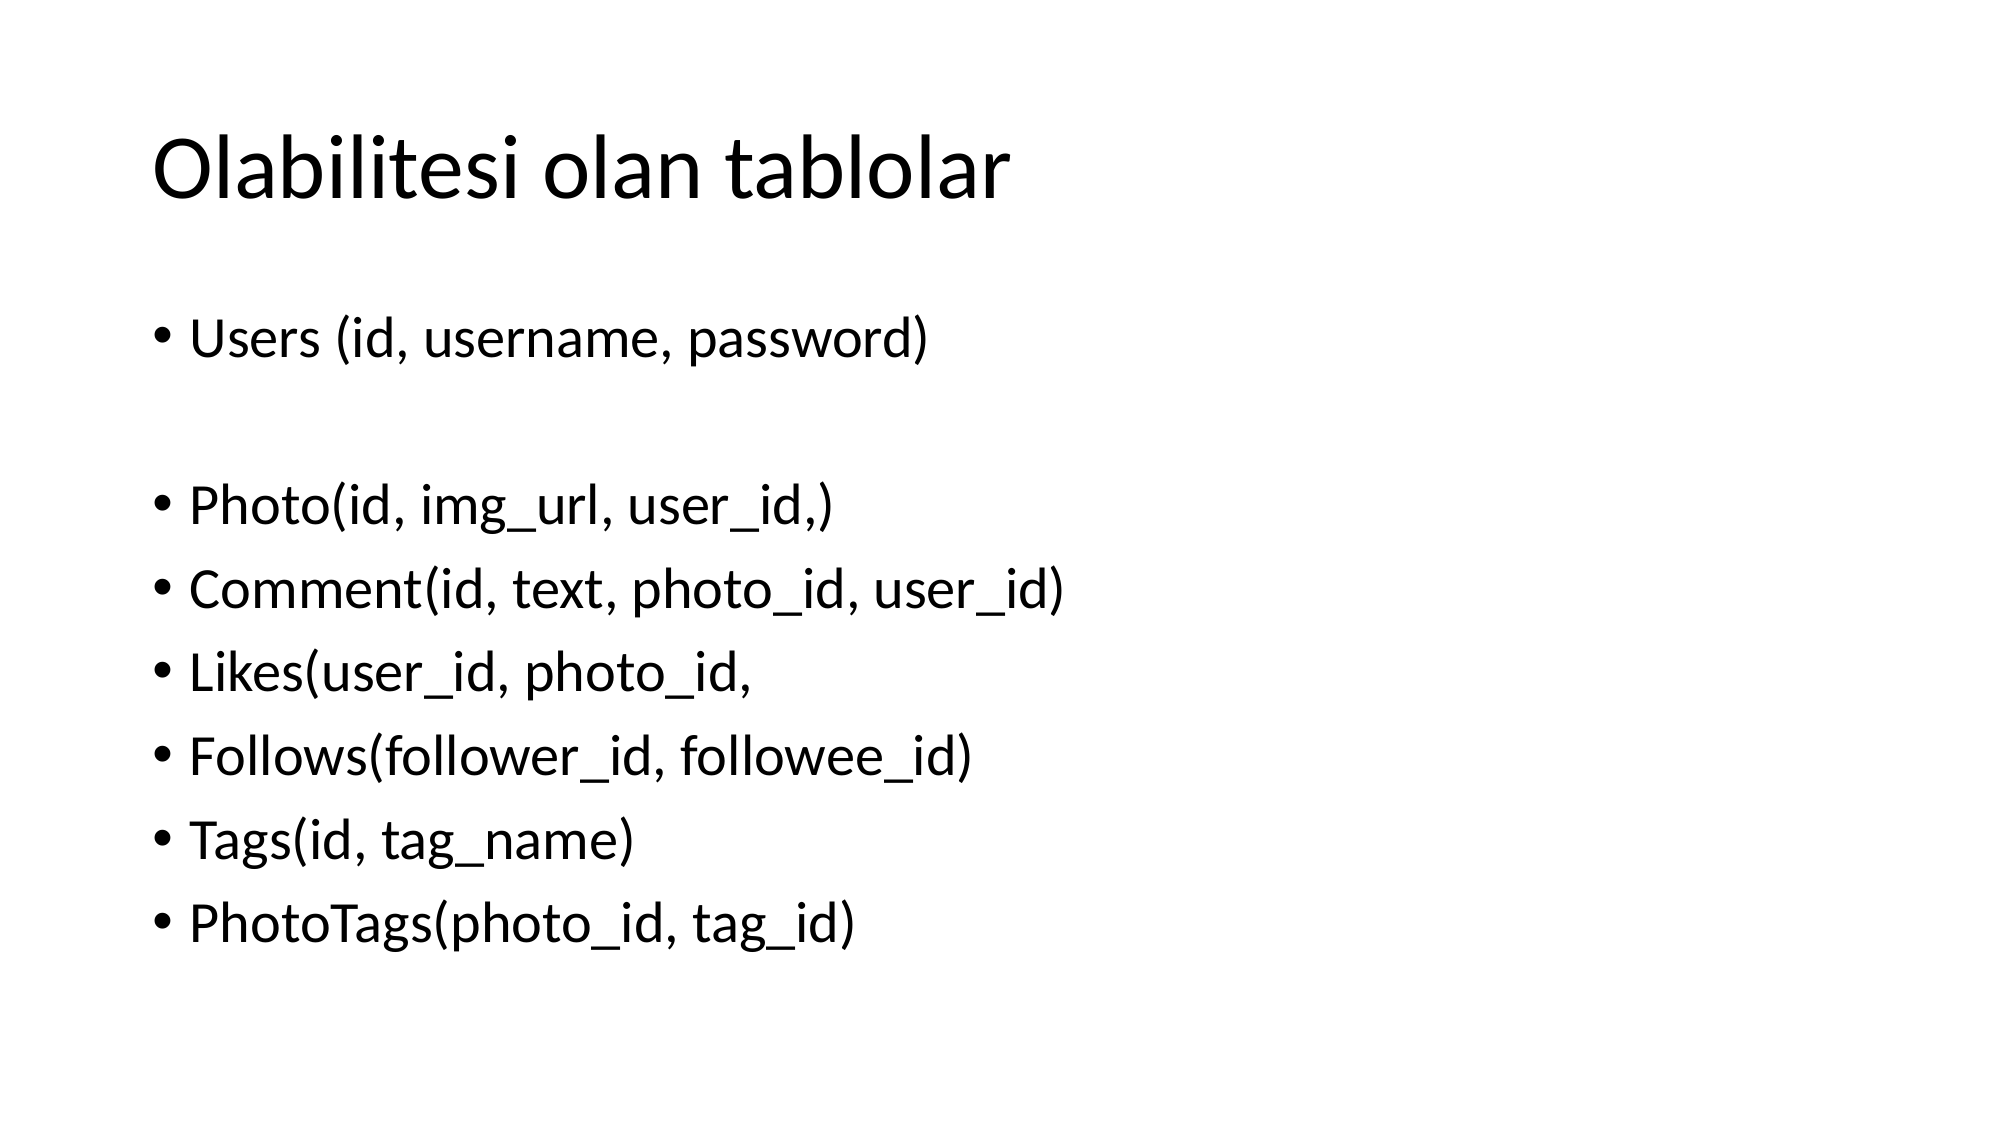

# Olabilitesi olan tablolar
Users (id, username, password)

Photo(id, img_url, user_id,)
Comment(id, text, photo_id, user_id)
Likes(user_id, photo_id,
Follows(follower_id, followee_id)
Tags(id, tag_name)
PhotoTags(photo_id, tag_id)